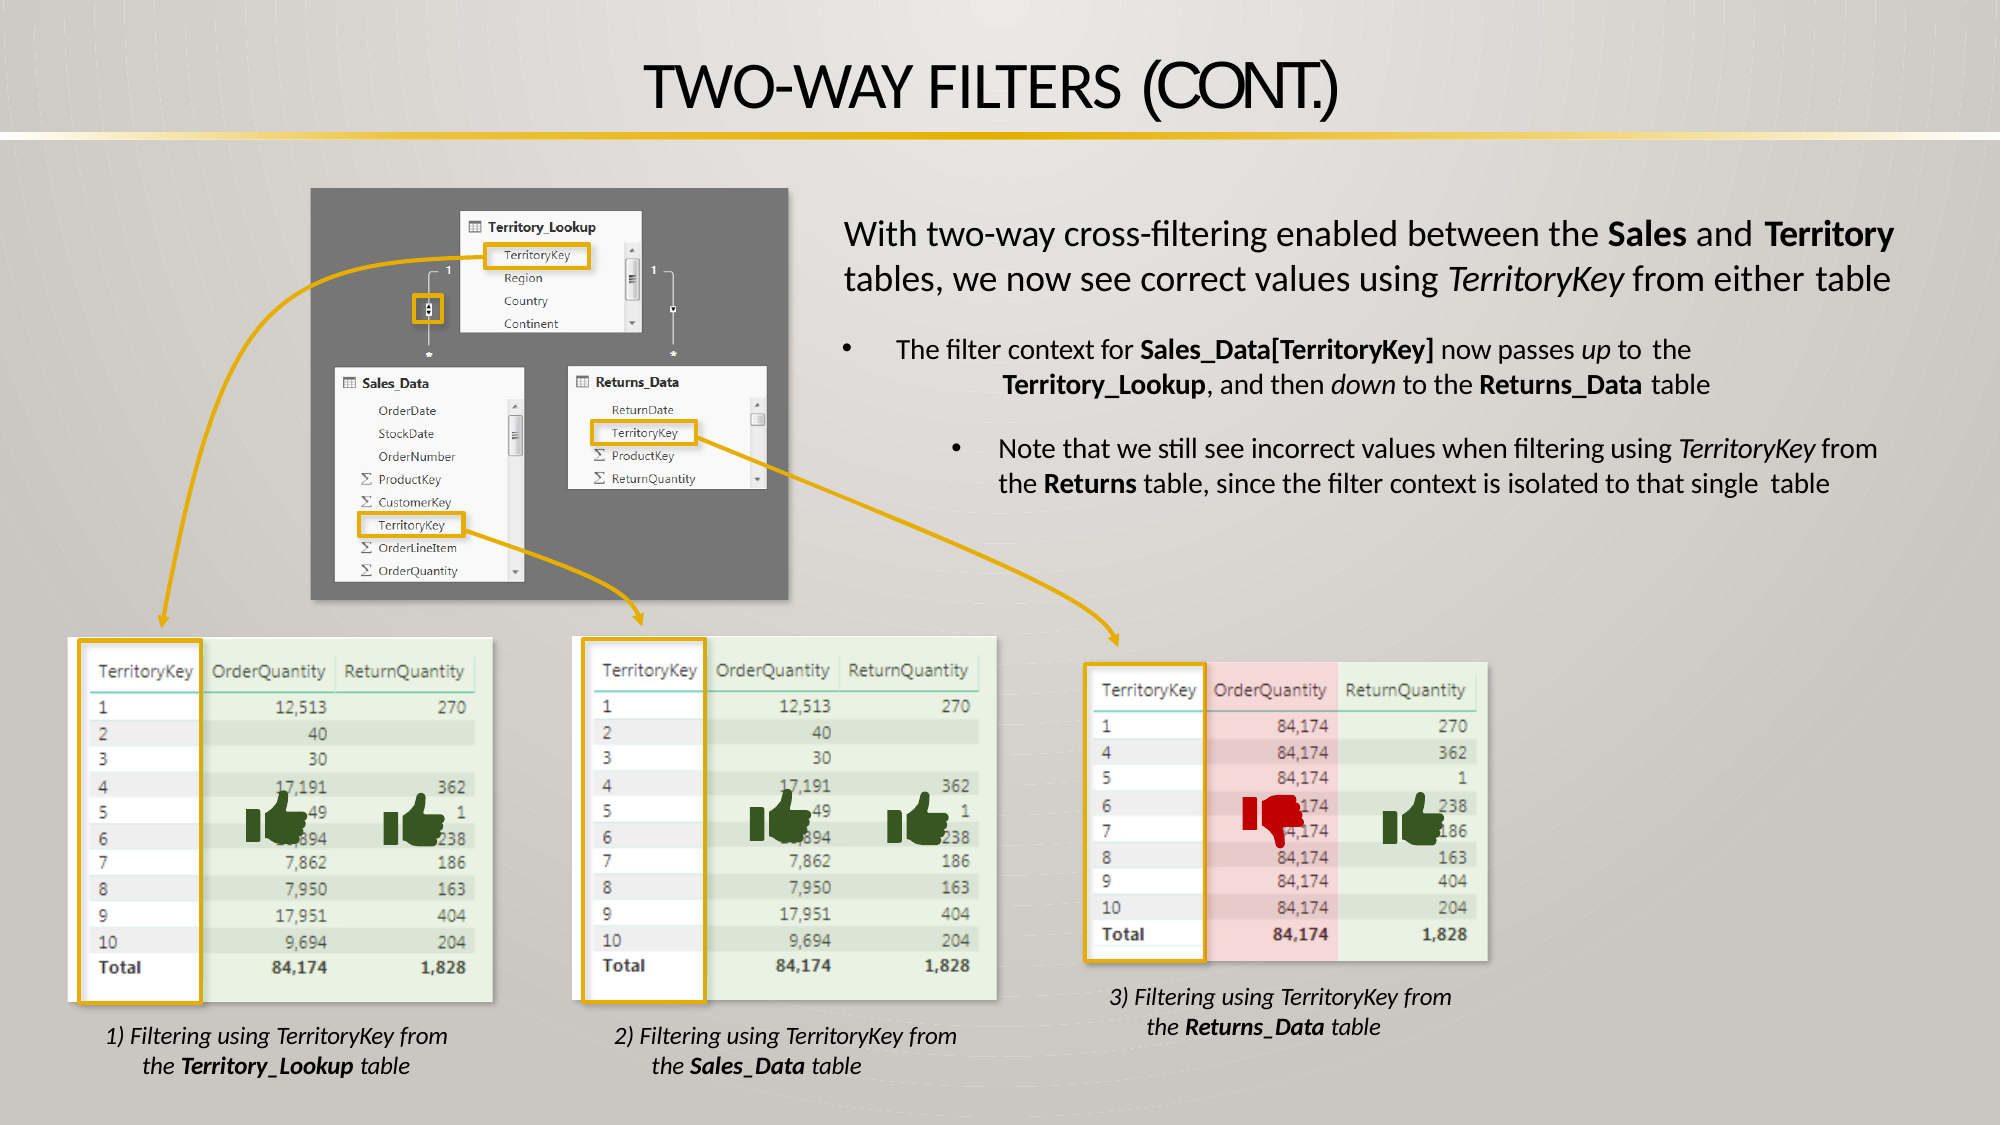

# TWO-WAY FILTERS (CONT.)

With two-way cross-filtering enabled between the Sales and Territory
tables, we now see correct values using TerritoryKey from either table
The filter context for Sales_Data[TerritoryKey] now passes up to the
Territory_Lookup, and then down to the Returns_Data table

Note that we still see incorrect values when filtering using TerritoryKey from  the Returns table, since the filter context is isolated to that single table

3) Filtering using TerritoryKey from
the Returns_Data table
1) Filtering using TerritoryKey from
the Territory_Lookup table
2) Filtering using TerritoryKey from
the Sales_Data table